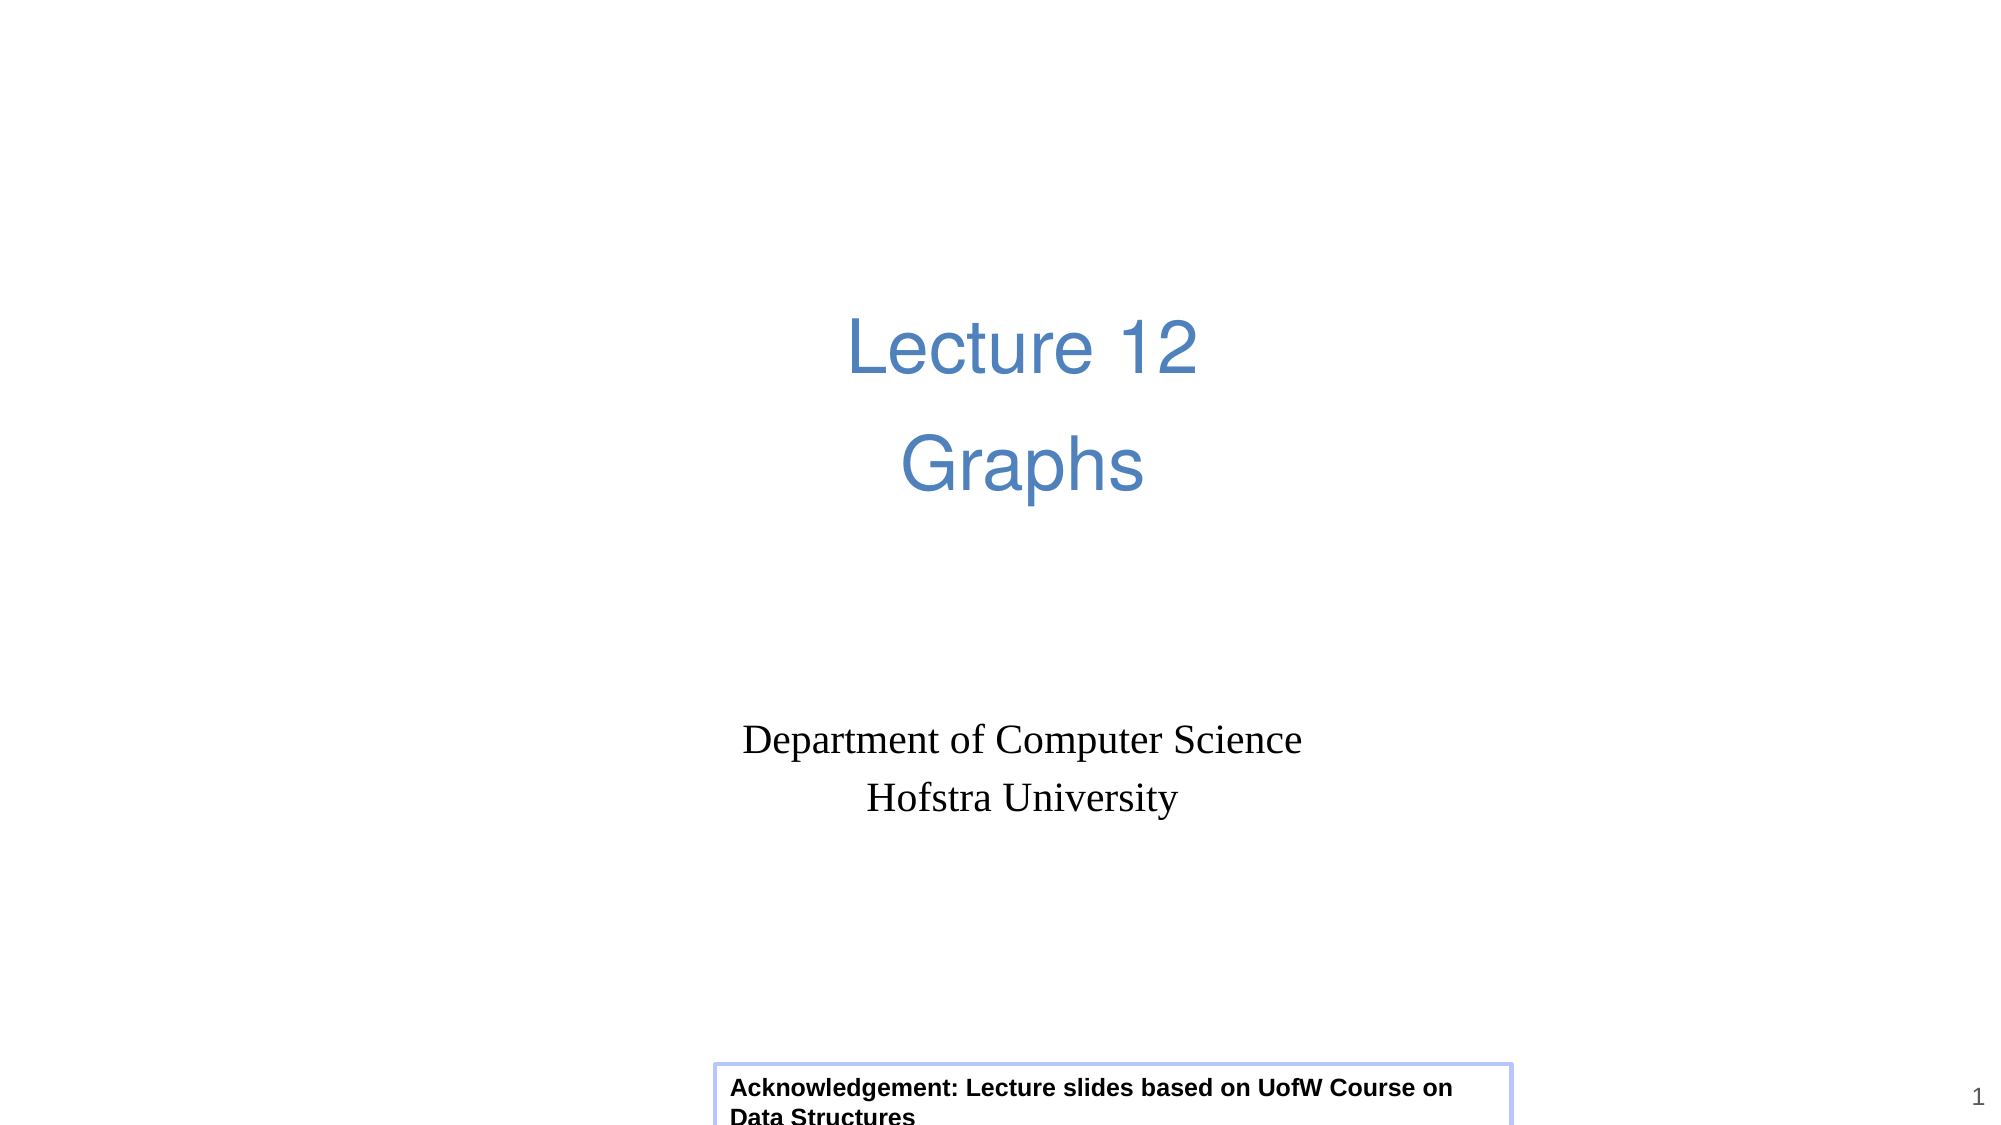

Lecture 12
Graphs
Department of Computer Science
Hofstra University
Acknowledgement: Lecture slides based on UofW Course on Data Structures